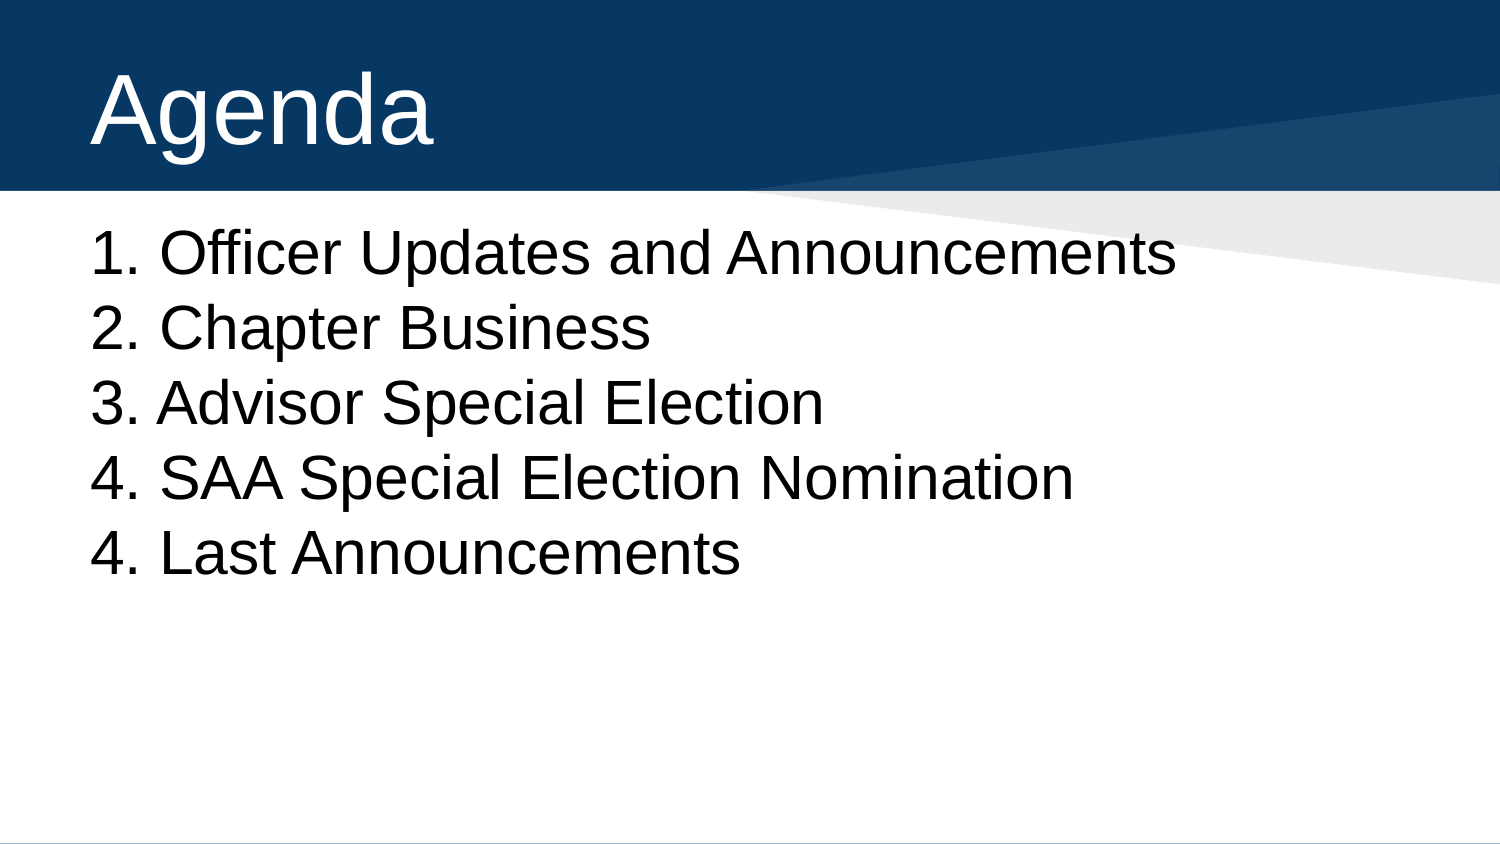

# Agenda
1. Officer Updates and Announcements
2. Chapter Business
3. Advisor Special Election
4. SAA Special Election Nomination
4. Last Announcements